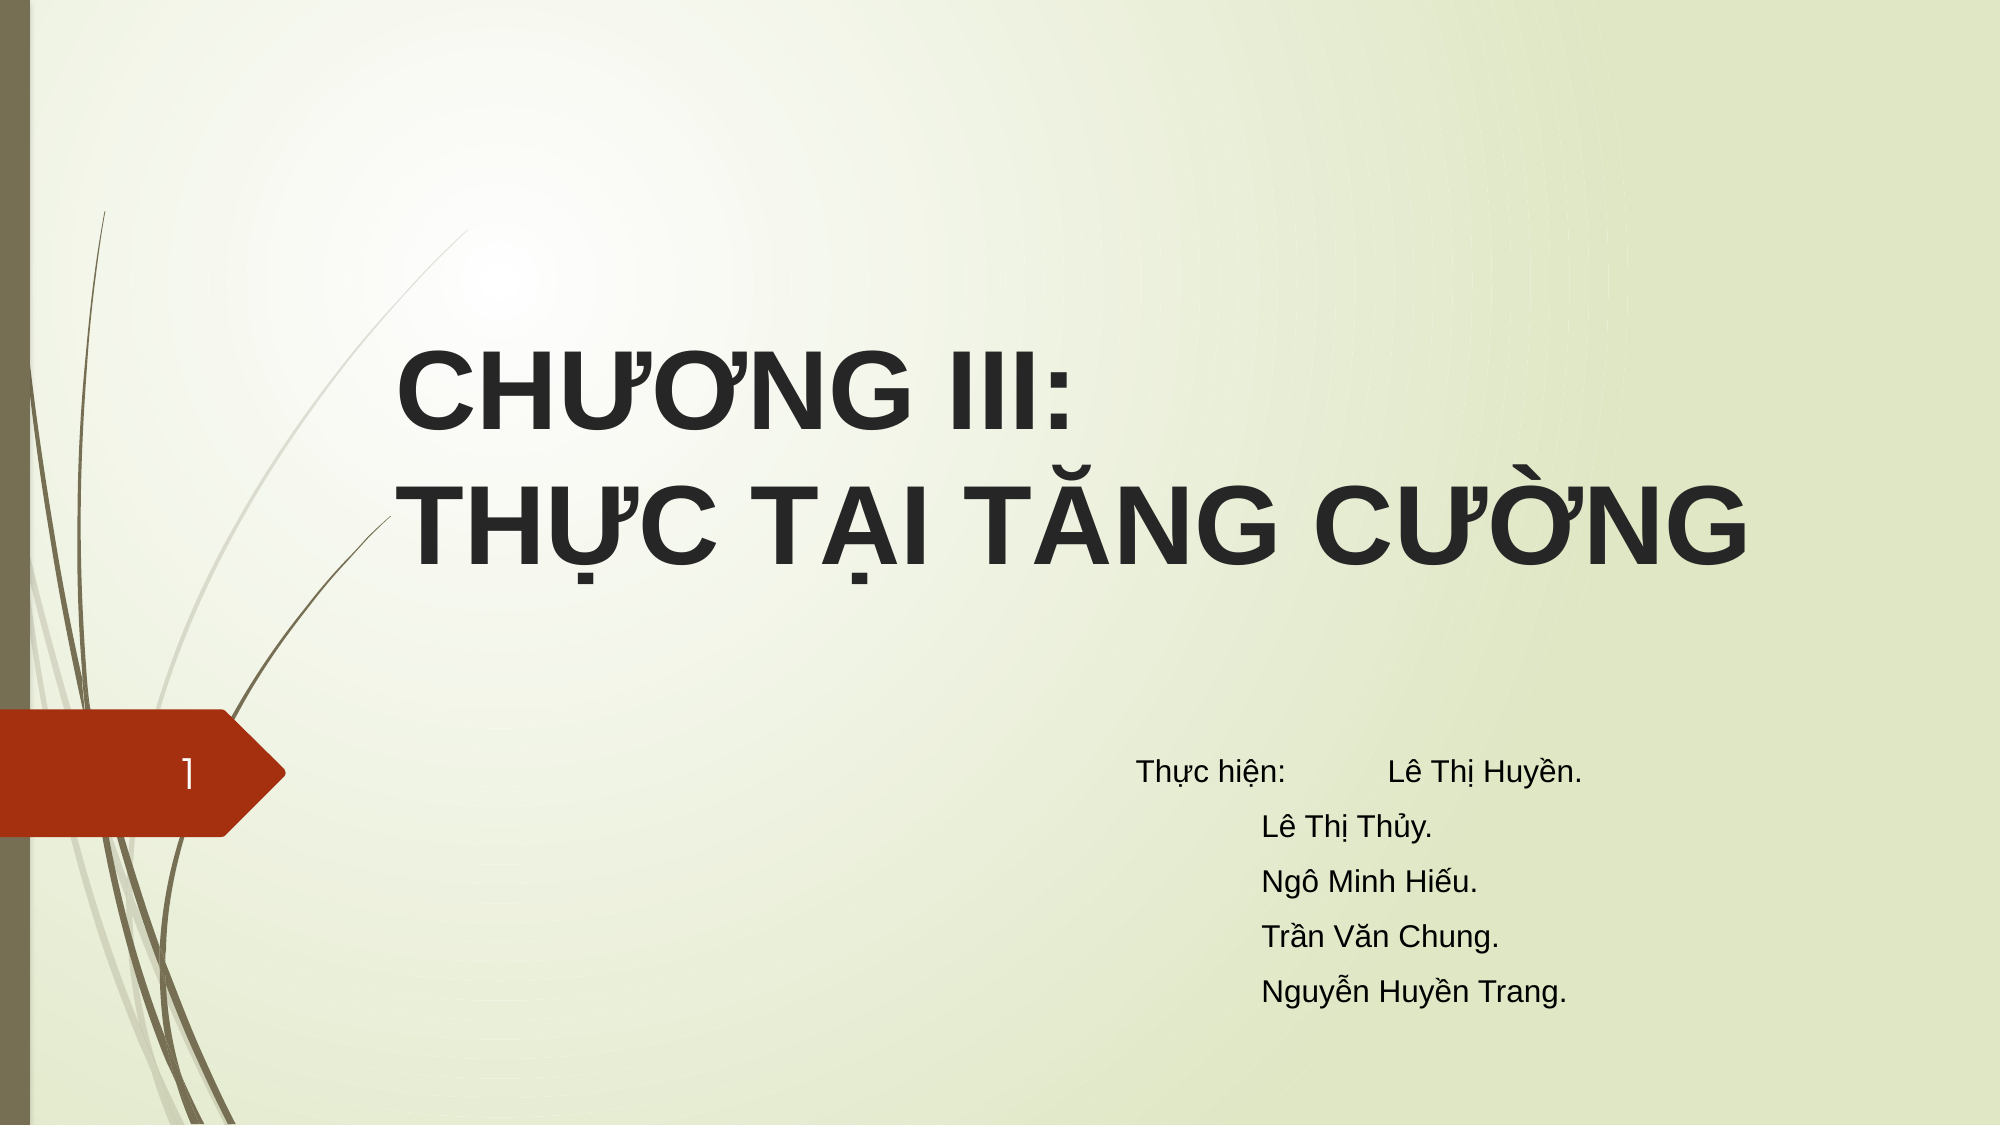

# CHƯƠNG III: THỰC TẠI TĂNG CƯỜNG
1
Thực hiện:	Lê Thị Huyền.
			Lê Thị Thủy.
			Ngô Minh Hiếu.
			Trần Văn Chung.
			Nguyễn Huyền Trang.